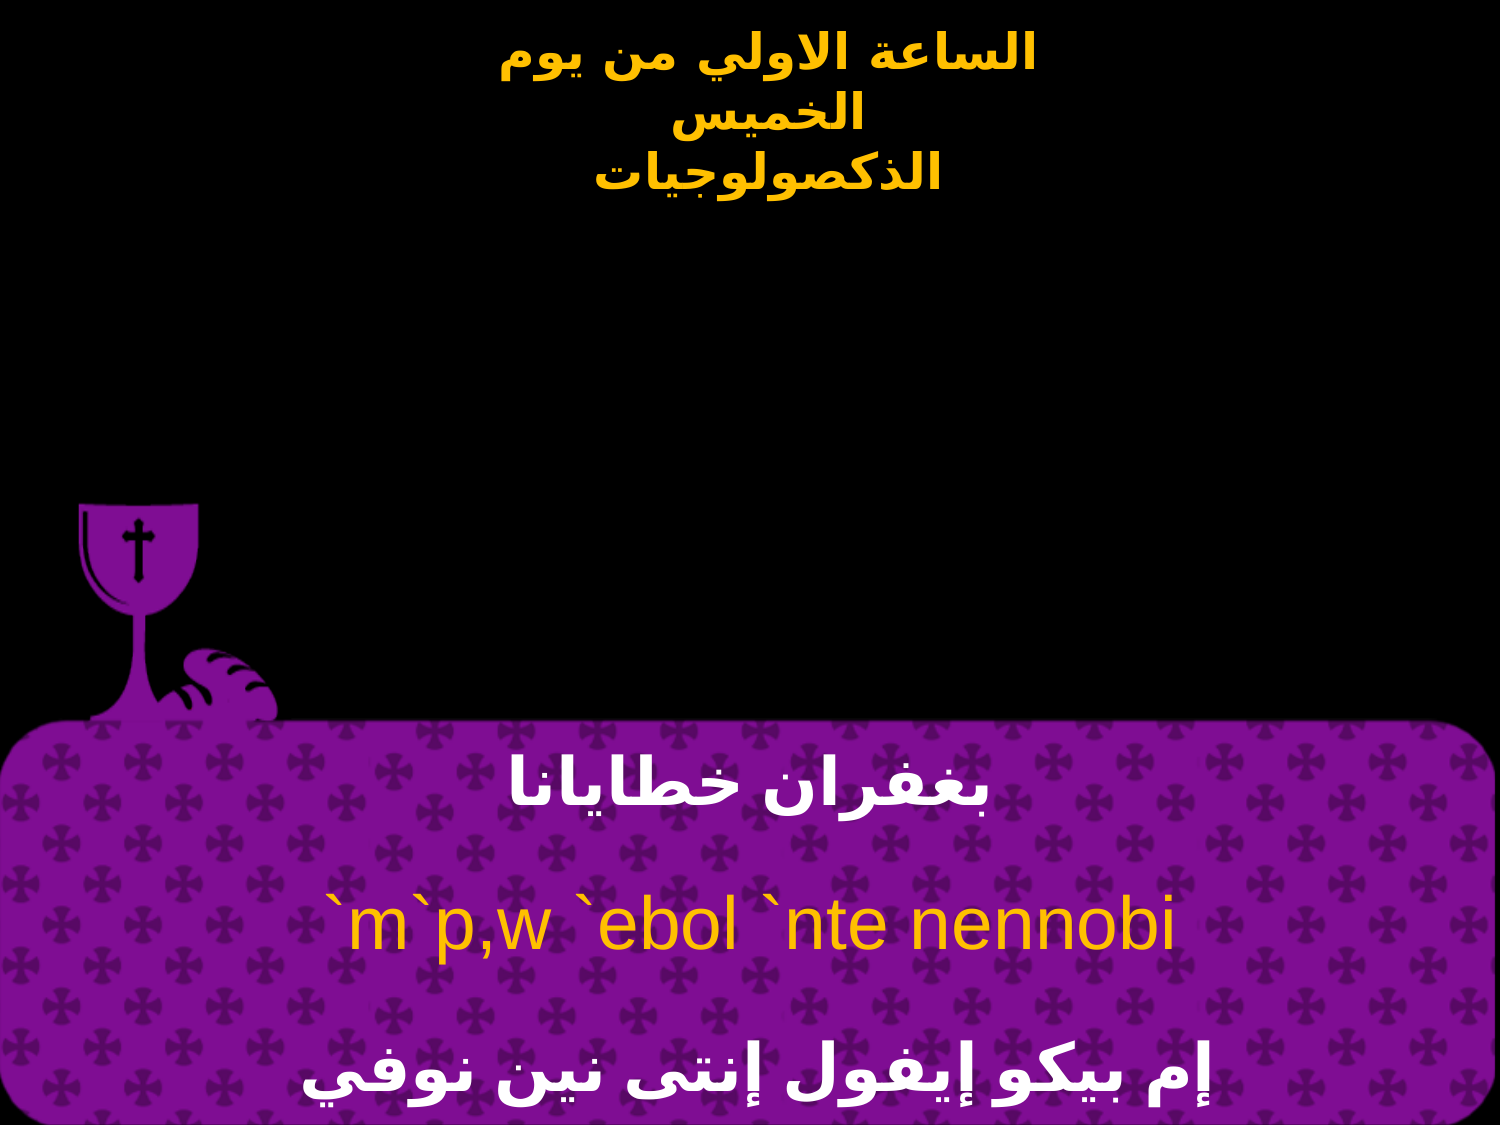

# بغفران خطايانا
`m`p,w `ebol `nte nennobi
إم بيكو إيفول إنتى نين نوفي